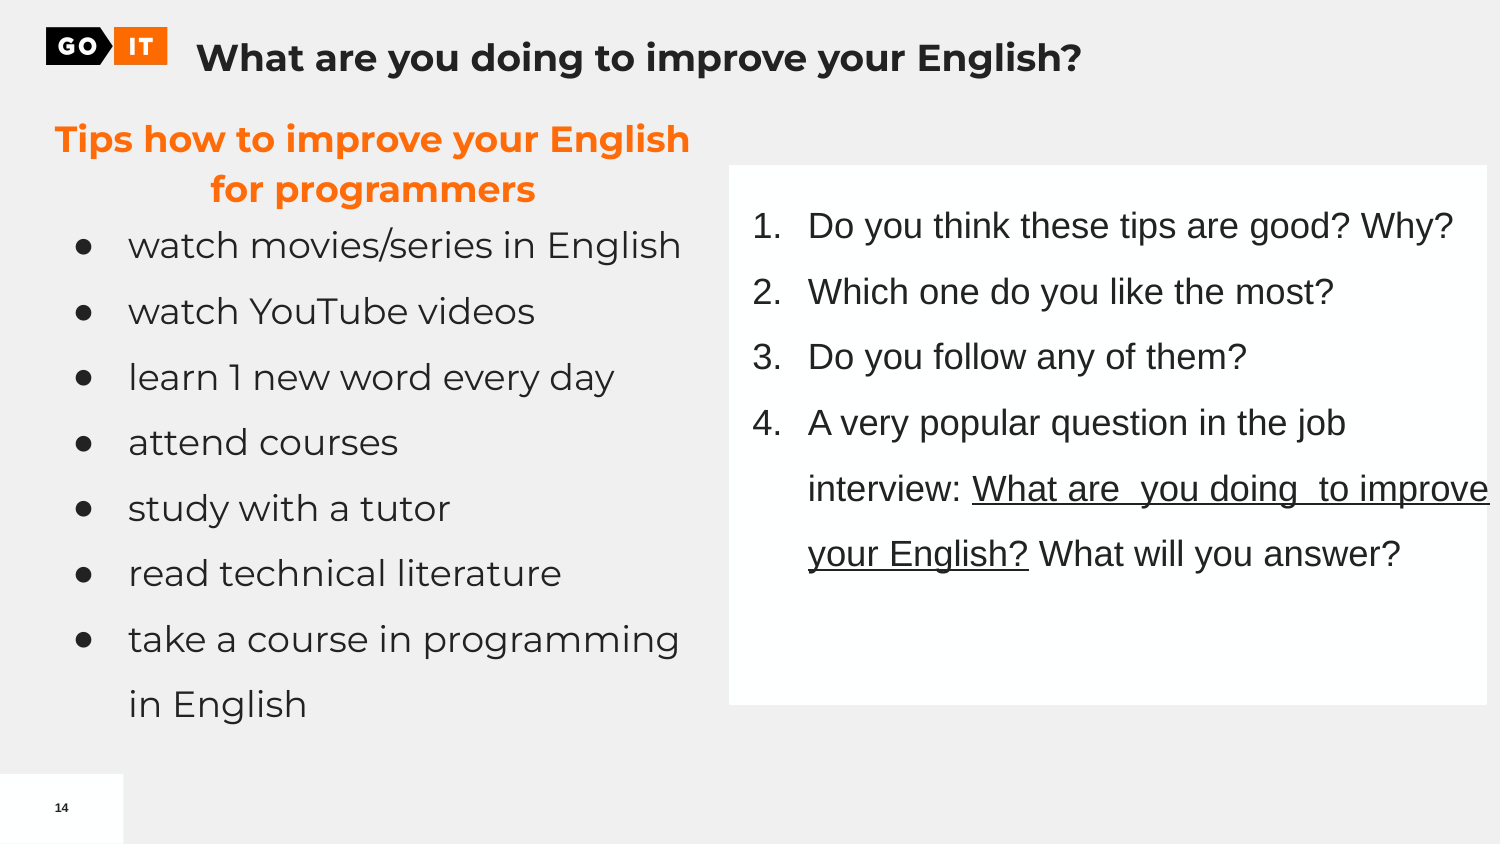

What are you doing to improve your English?
Tips how to improve your English for programmers
Do you think these tips are good? Why?
Which one do you like the most?
Do you follow any of them?
A very popular question in the job interview: What are  you doing  to improve your English? What will you answer?

watch movies/series in English
watch YouTube videos
learn 1 new word every day
attend courses
study with a tutor
read technical literature
take a course in programming in English